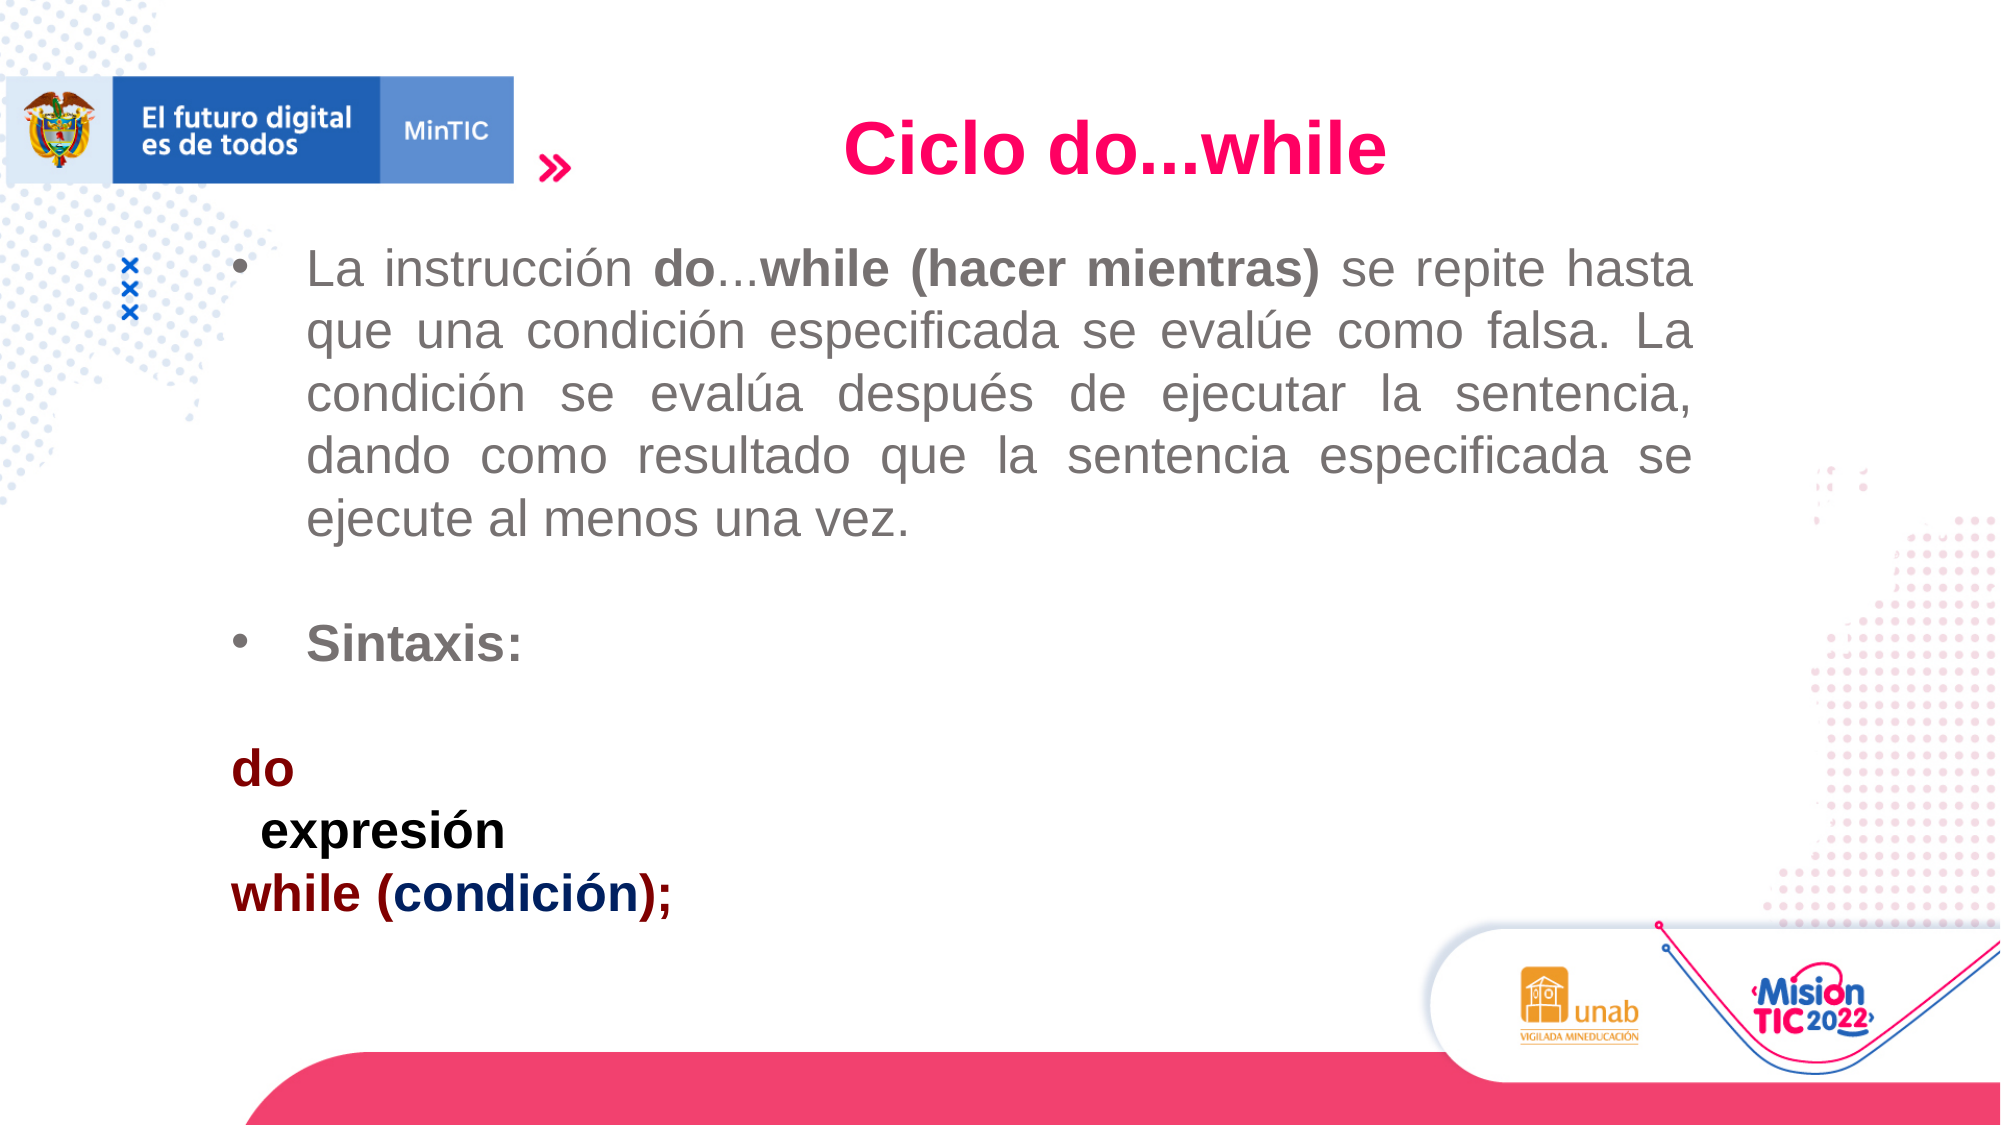

Ciclo do...while
La instrucción do...while (hacer mientras) se repite hasta que una condición especificada se evalúe como falsa. La condición se evalúa después de ejecutar la sentencia, dando como resultado que la sentencia especificada se ejecute al menos una vez.

Sintaxis:

do
  expresión
while (condición);